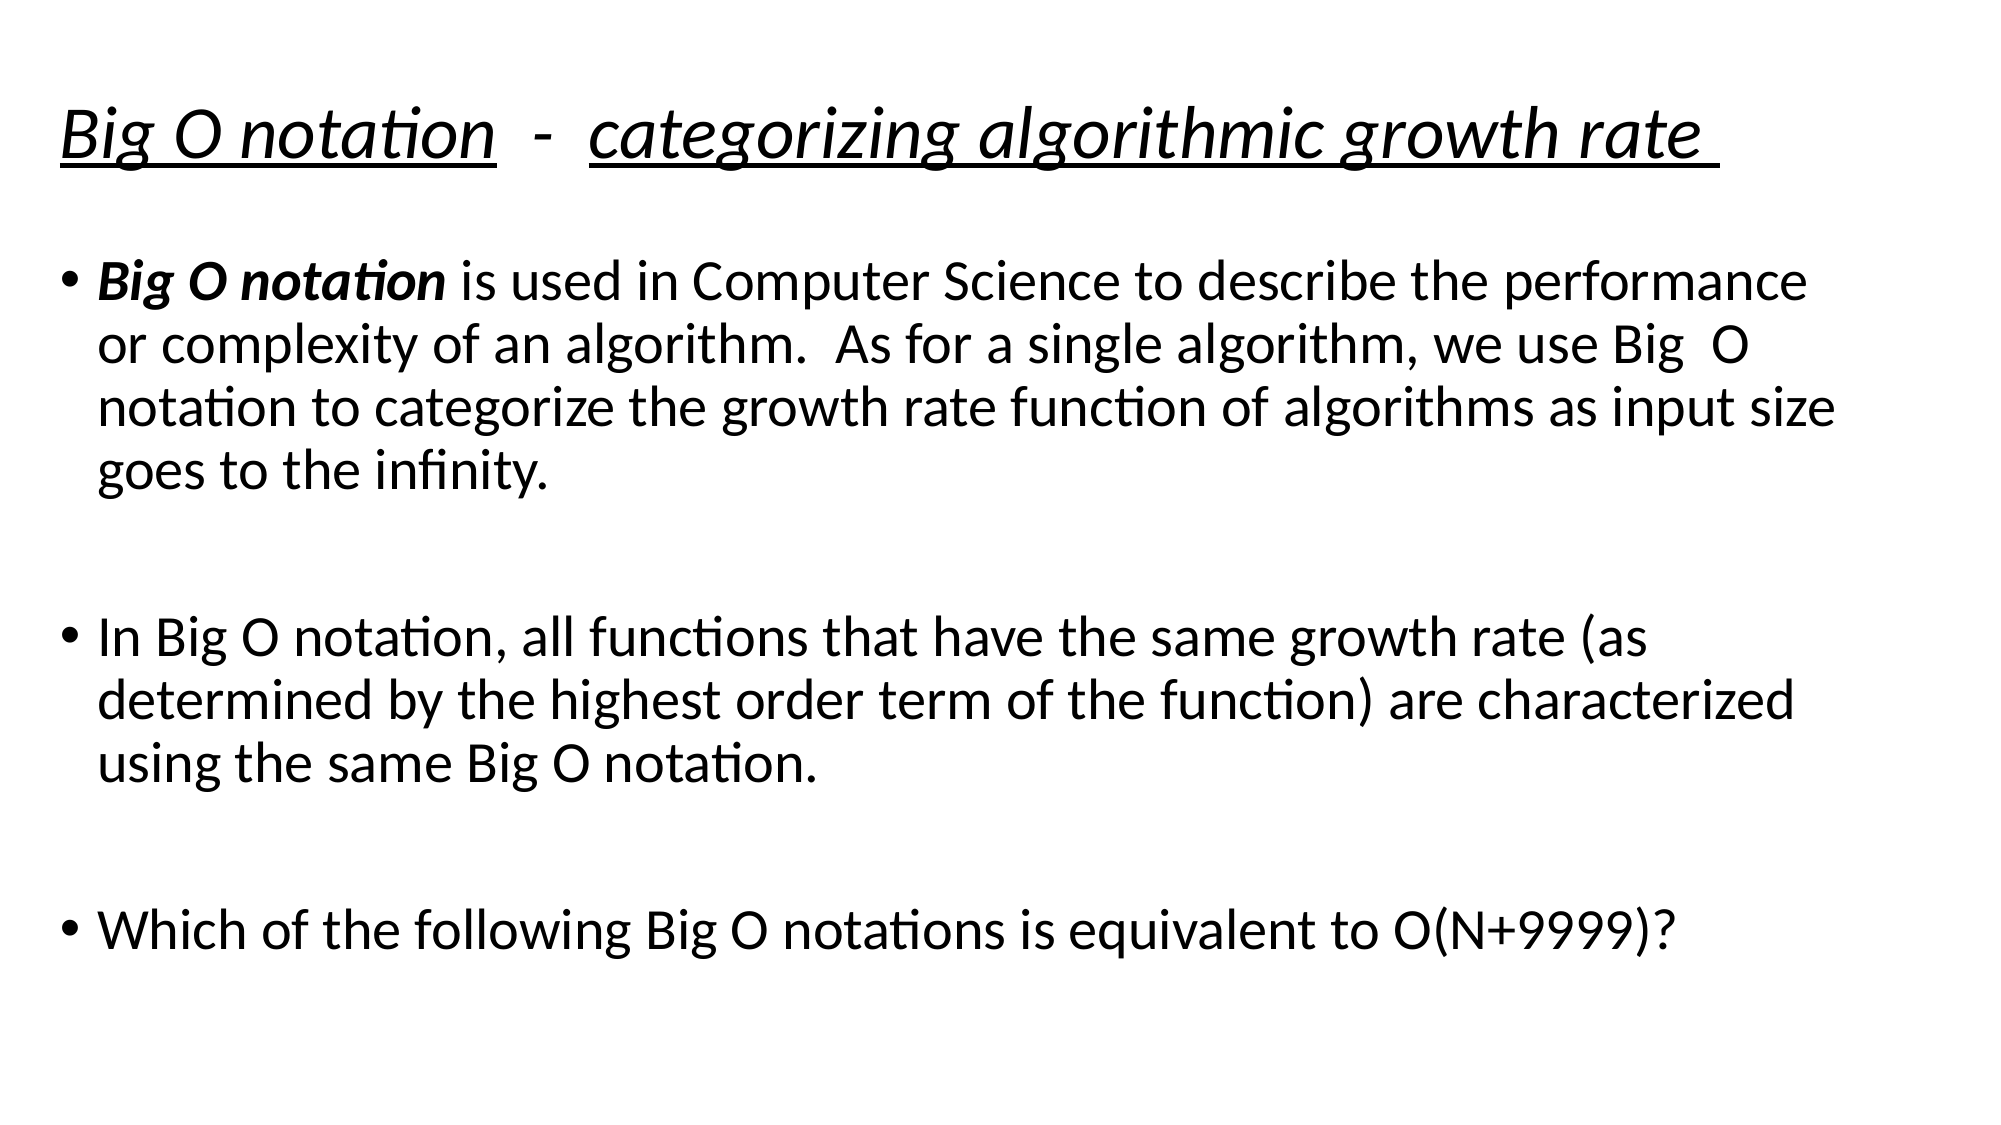

# Big O notation  -  categorizing algorithmic growth rate
Big O notation is used in Computer Science to describe the performance or complexity of an algorithm.  As for a single algorithm, we use Big  O notation to categorize the growth rate function of algorithms as input size goes to the infinity.

In Big O notation, all functions that have the same growth rate (as determined by the highest order term of the function) are characterized using the same Big O notation.

Which of the following Big O notations is equivalent to O(N+9999)?